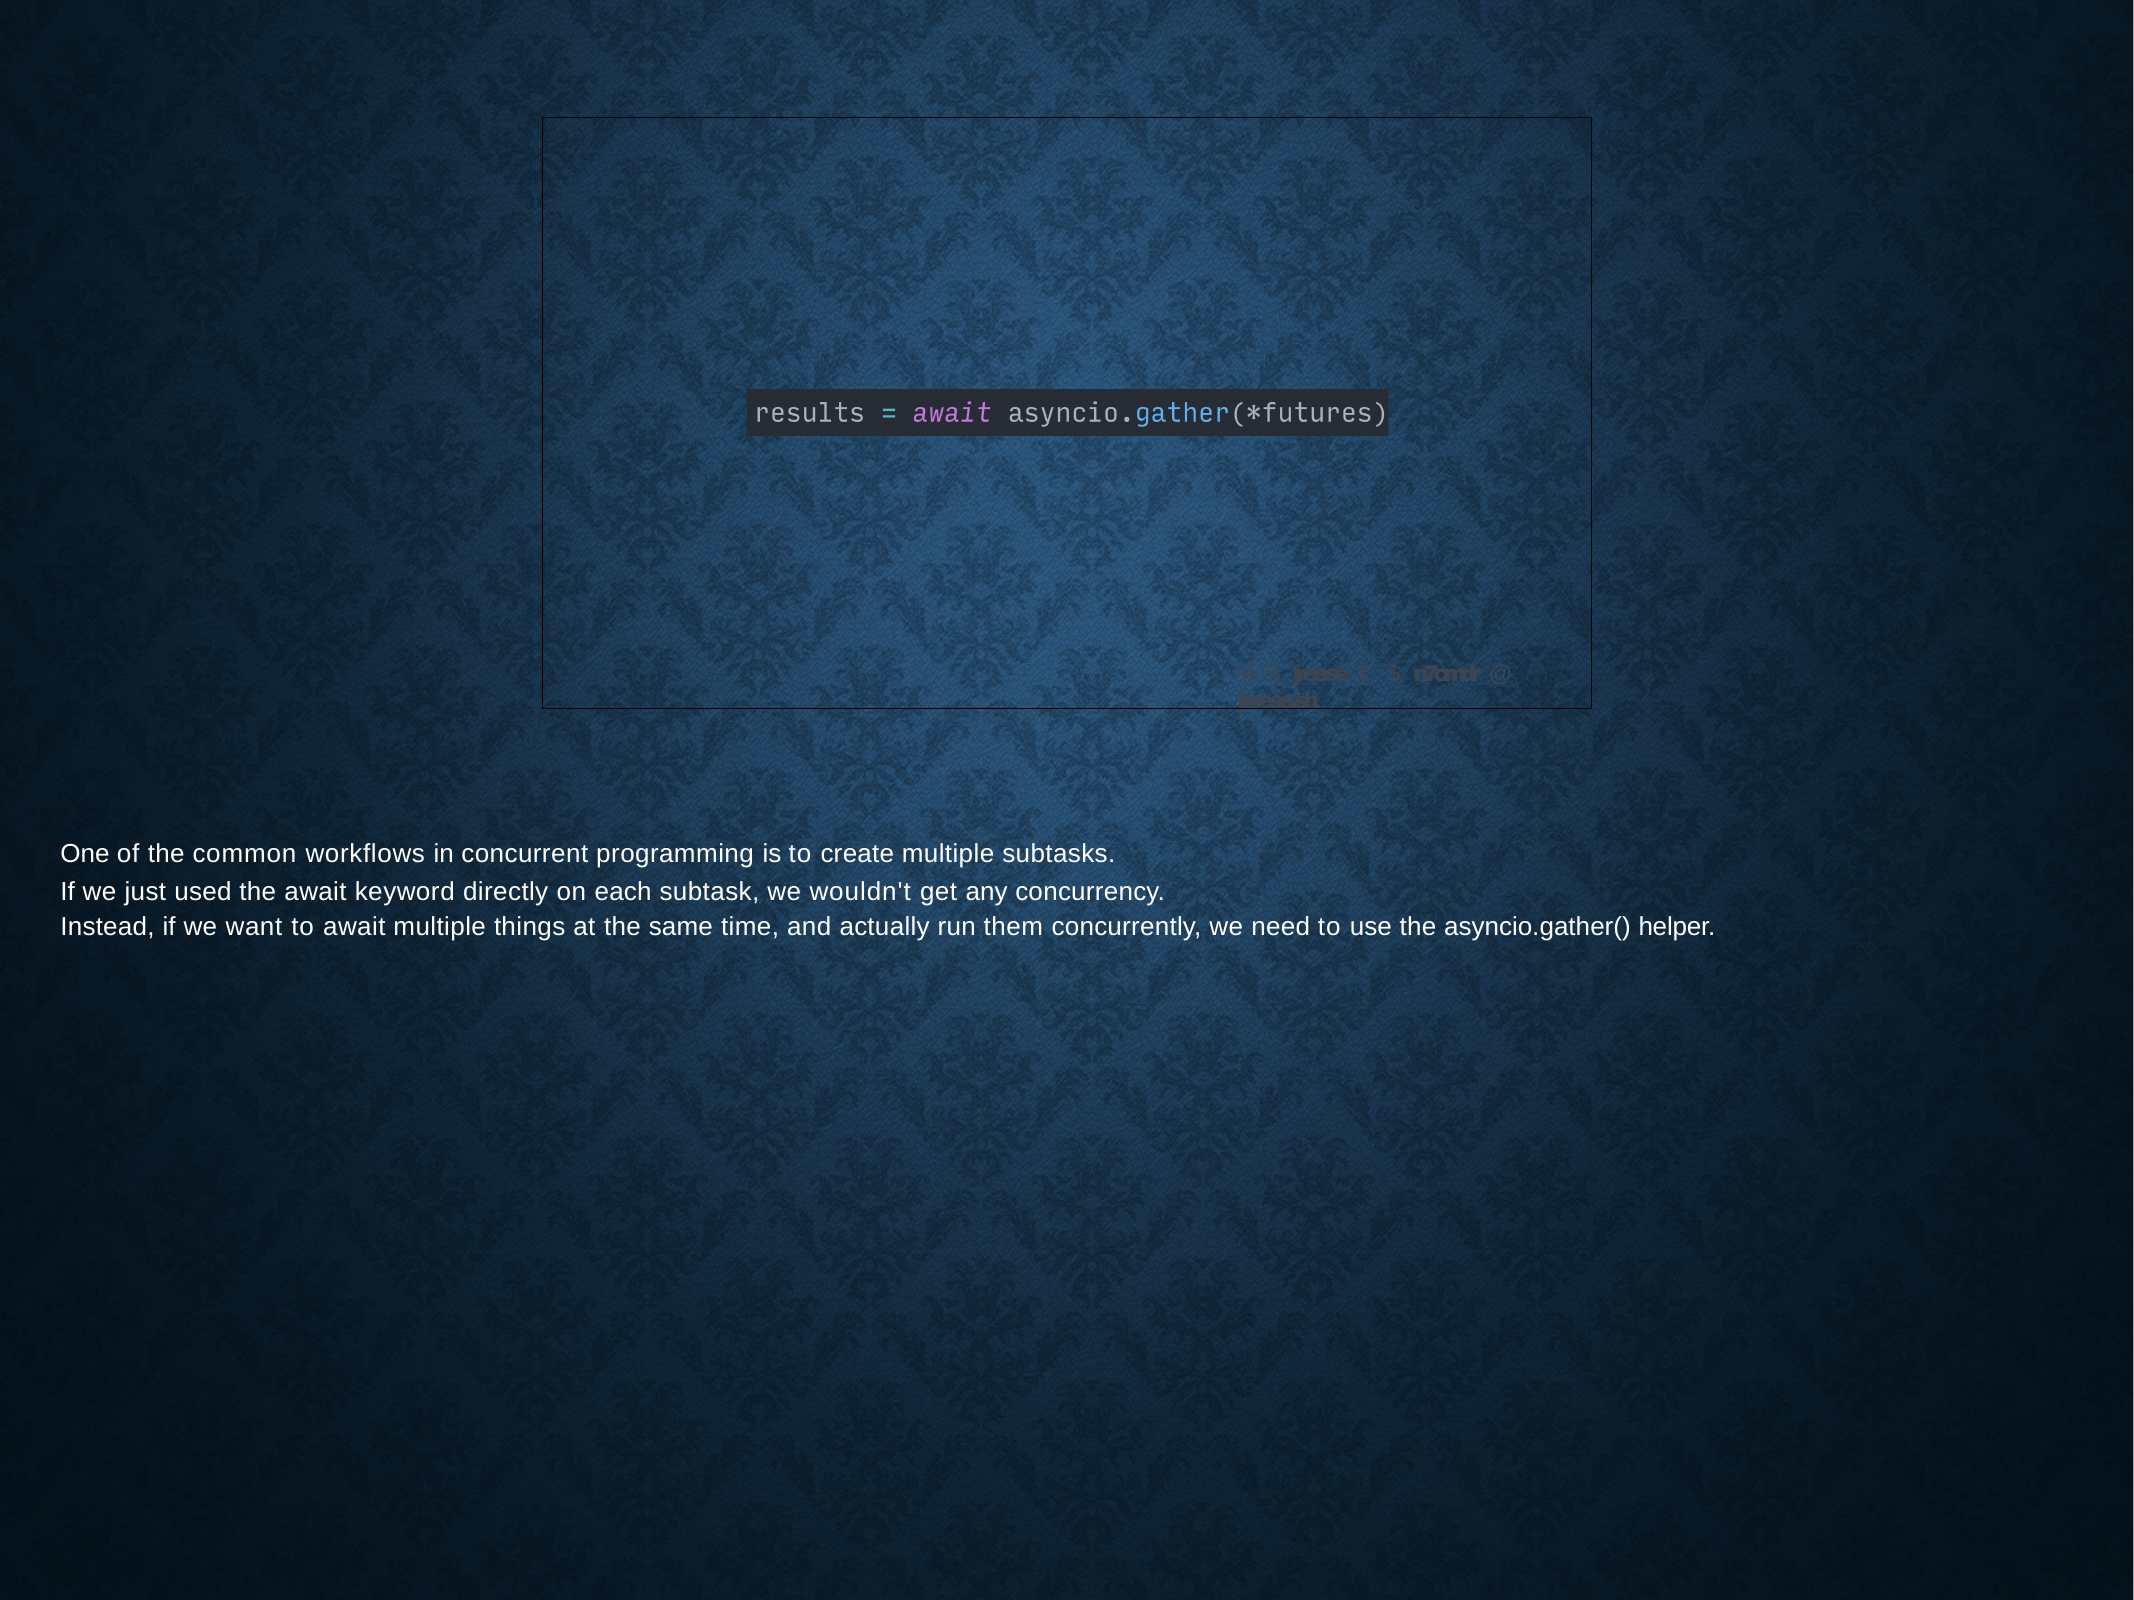

% Š jreese € $ n7cmdr @ jreese.sh
One of the common workflows in concurrent programming is to create multiple subtasks.
If we just used the await keyword directly on each subtask, we wouldn't get any concurrency.
Instead, if we want to await multiple things at the same time, and actually run them concurrently, we need to use the asyncio.gather() helper.